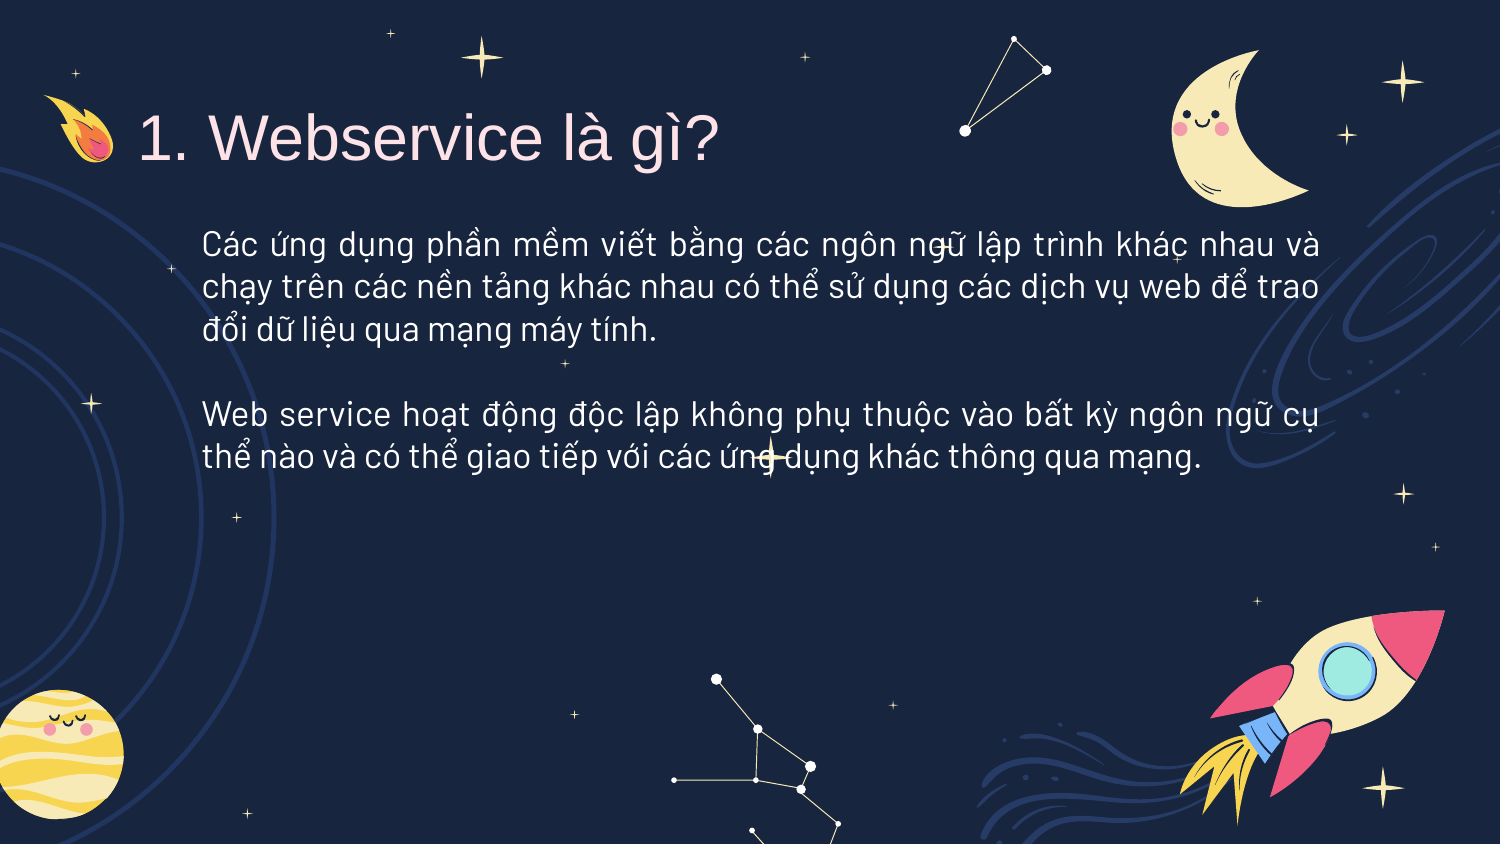

# 1. Webservice là gì?

Các ứng dụng phần mềm viết bằng các ngôn ngữ lập trình khác nhau và chạy trên các nền tảng khác nhau có thể sử dụng các dịch vụ web để trao đổi dữ liệu qua mạng máy tính.

Web service hoạt động độc lập không phụ thuộc vào bất kỳ ngôn ngữ cụ thể nào và có thể giao tiếp với các ứng dụng khác thông qua mạng.